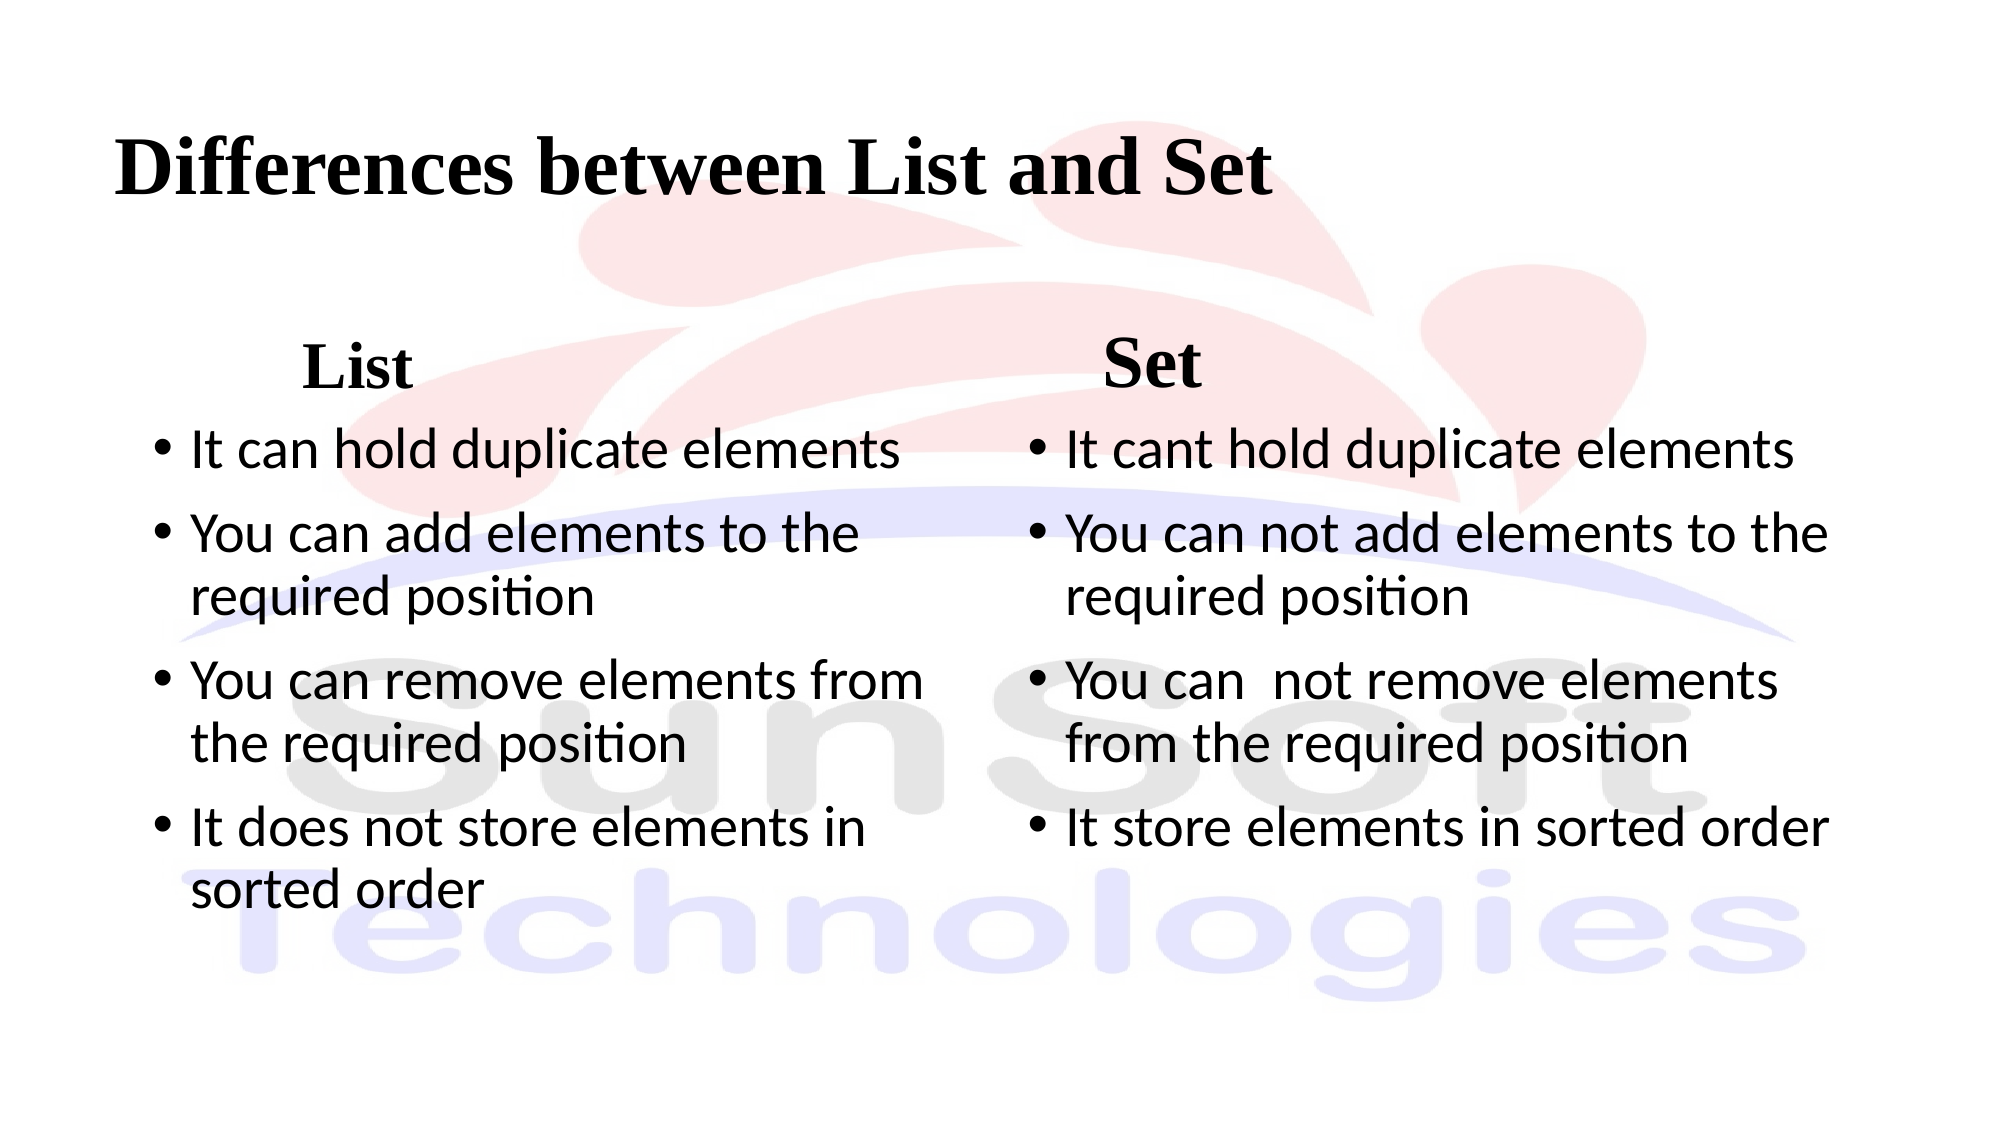

# Differences between List and Set
	List
Set
It can hold duplicate elements
You can add elements to the required position
You can remove elements from the required position
It does not store elements in sorted order

It cant hold duplicate elements
You can not add elements to the required position
You can  not remove elements from the required position
It store elements in sorted order